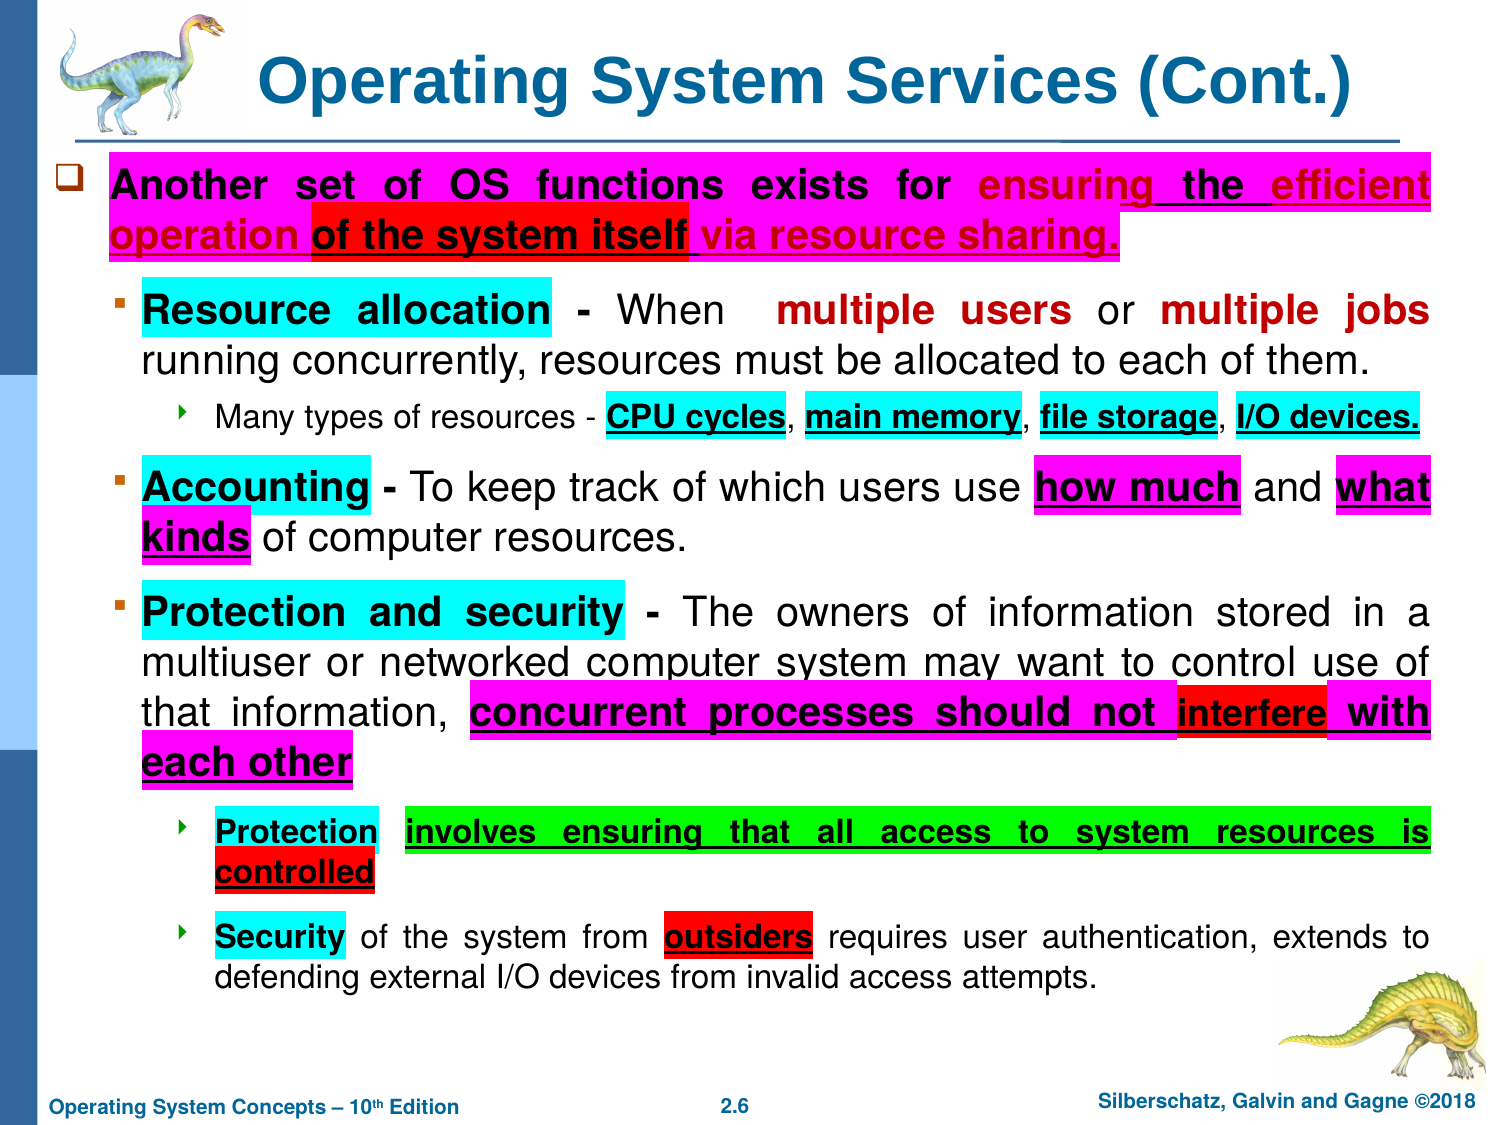

# Operating System Services (Cont.)
Another set of OS functions exists for ensuring the efficient operation of the system itself via resource sharing.
Resource allocation - When  multiple users or multiple jobs running concurrently, resources must be allocated to each of them.
Many types of resources - CPU cycles, main memory, file storage, I/O devices.
Accounting - To keep track of which users use how much and what kinds of computer resources.
Protection and security - The owners of information stored in a multiuser or networked computer system may want to control use of that information, concurrent processes should not interfere with each other
Protection involves ensuring that all access to system resources is controlled
Security of the system from outsiders requires user authentication, extends to defending external I/O devices from invalid access attempts.